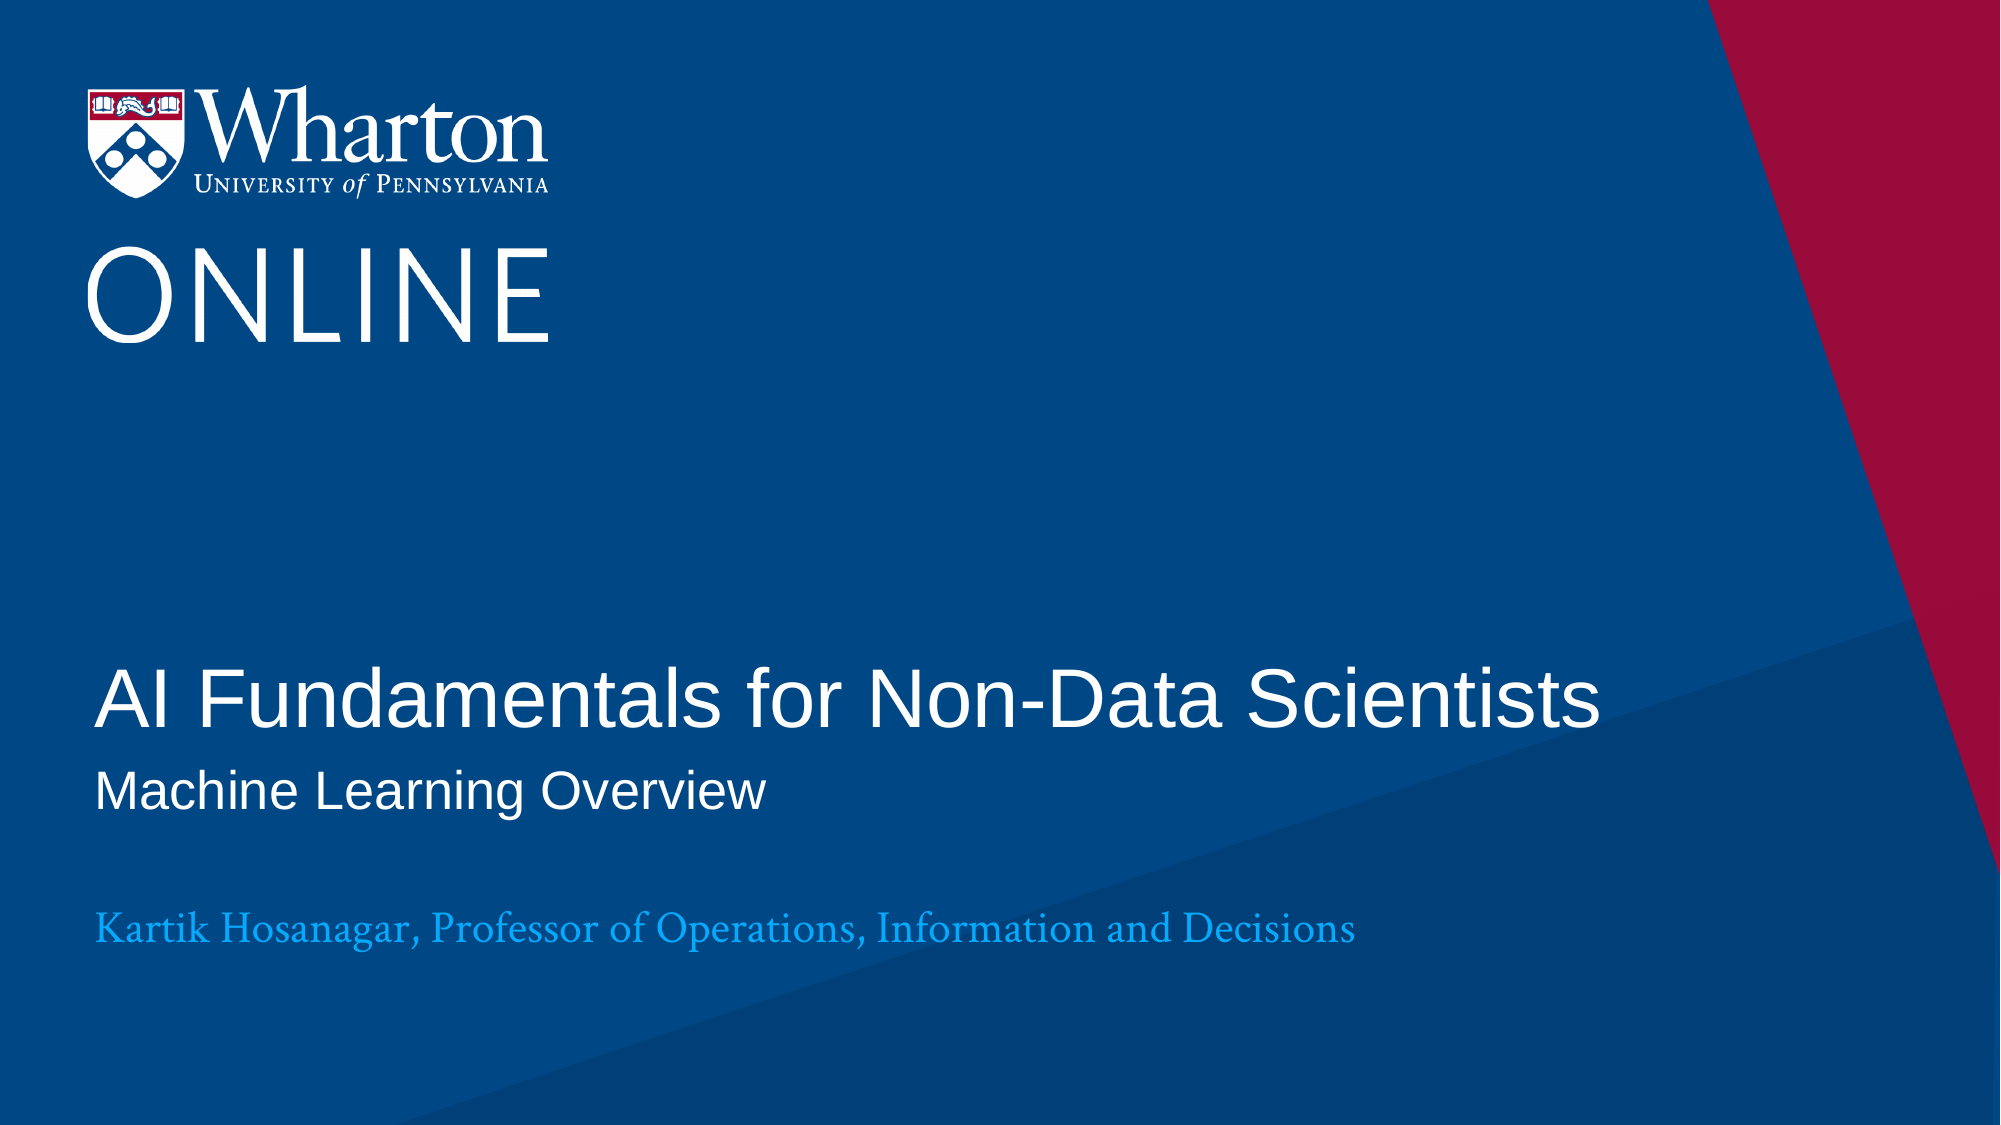

# AI Fundamentals for Non-Data Scientists
Machine Learning Overview
Kartik Hosanagar, Professor of Operations, Information and Decisions